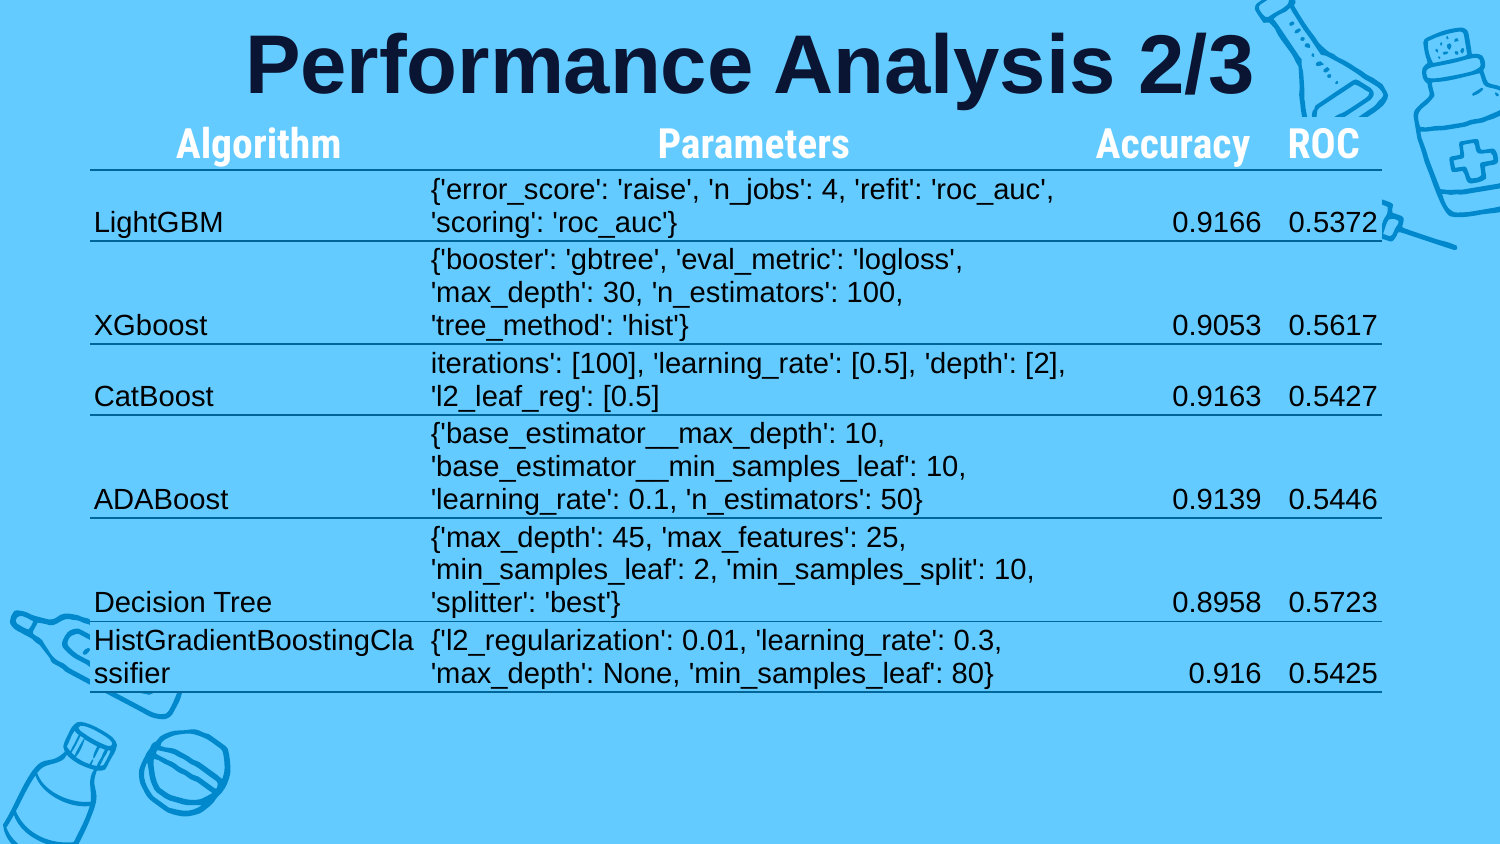

# Performance Analysis 2/3
| Algorithm | Parameters | Accuracy | ROC |
| --- | --- | --- | --- |
| LightGBM | {'error\_score': 'raise', 'n\_jobs': 4, 'refit': 'roc\_auc', 'scoring': 'roc\_auc'} | 0.9166 | 0.5372 |
| XGboost | {'booster': 'gbtree', 'eval\_metric': 'logloss', 'max\_depth': 30, 'n\_estimators': 100, 'tree\_method': 'hist'} | 0.9053 | 0.5617 |
| CatBoost | iterations': [100], 'learning\_rate': [0.5], 'depth': [2], 'l2\_leaf\_reg': [0.5] | 0.9163 | 0.5427 |
| ADABoost | {'base\_estimator\_\_max\_depth': 10, 'base\_estimator\_\_min\_samples\_leaf': 10, 'learning\_rate': 0.1, 'n\_estimators': 50} | 0.9139 | 0.5446 |
| Decision Tree | {'max\_depth': 45, 'max\_features': 25, 'min\_samples\_leaf': 2, 'min\_samples\_split': 10, 'splitter': 'best'} | 0.8958 | 0.5723 |
| HistGradientBoostingClassifier | {'l2\_regularization': 0.01, 'learning\_rate': 0.3, 'max\_depth': None, 'min\_samples\_leaf': 80} | 0.916 | 0.5425 |